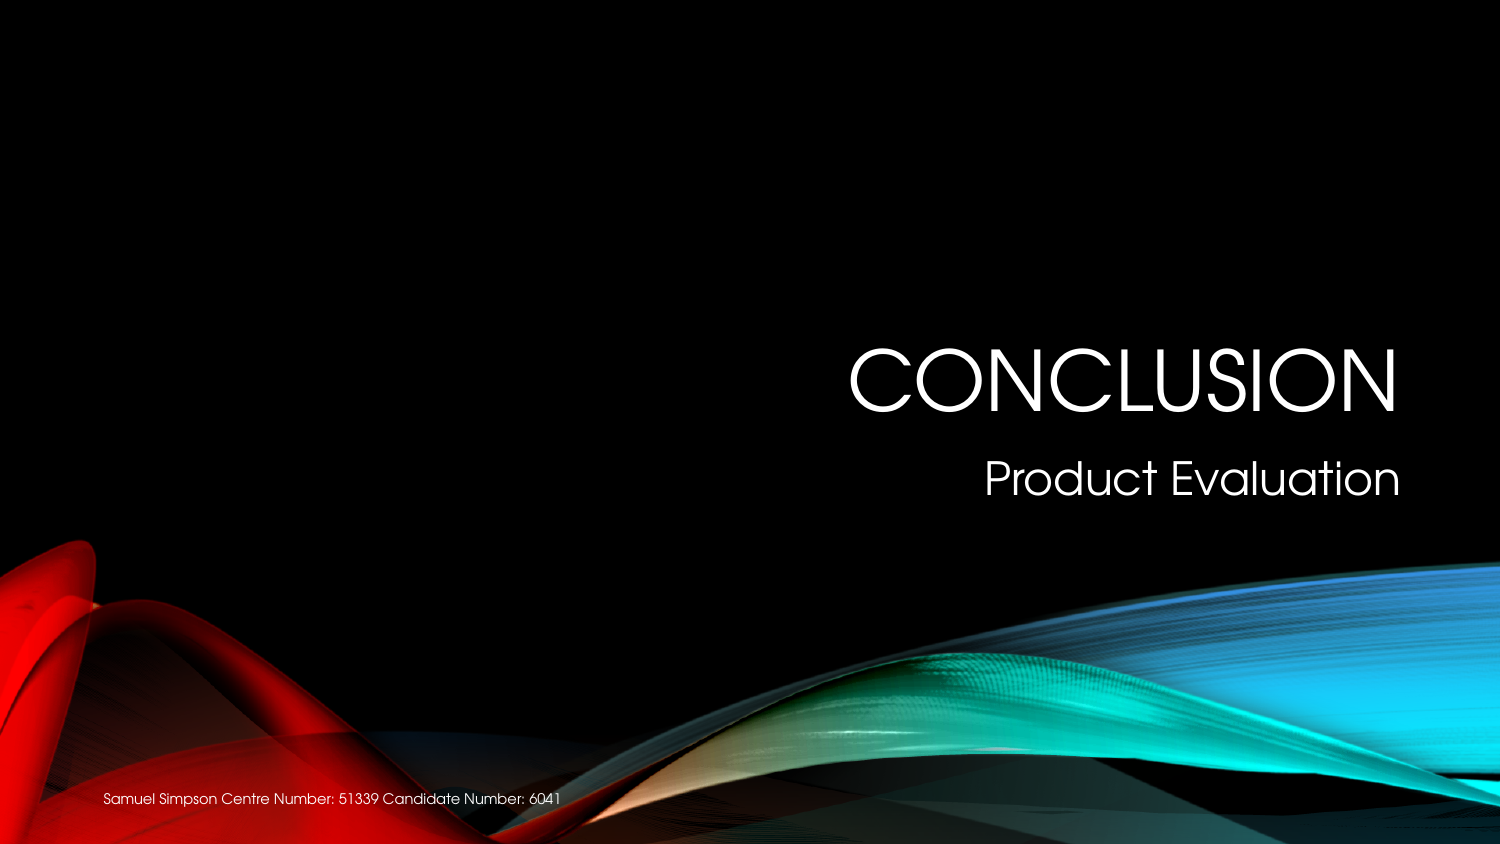

# Conclusion
Product Evaluation
Samuel Simpson Centre Number: 51339 Candidate Number: 6041